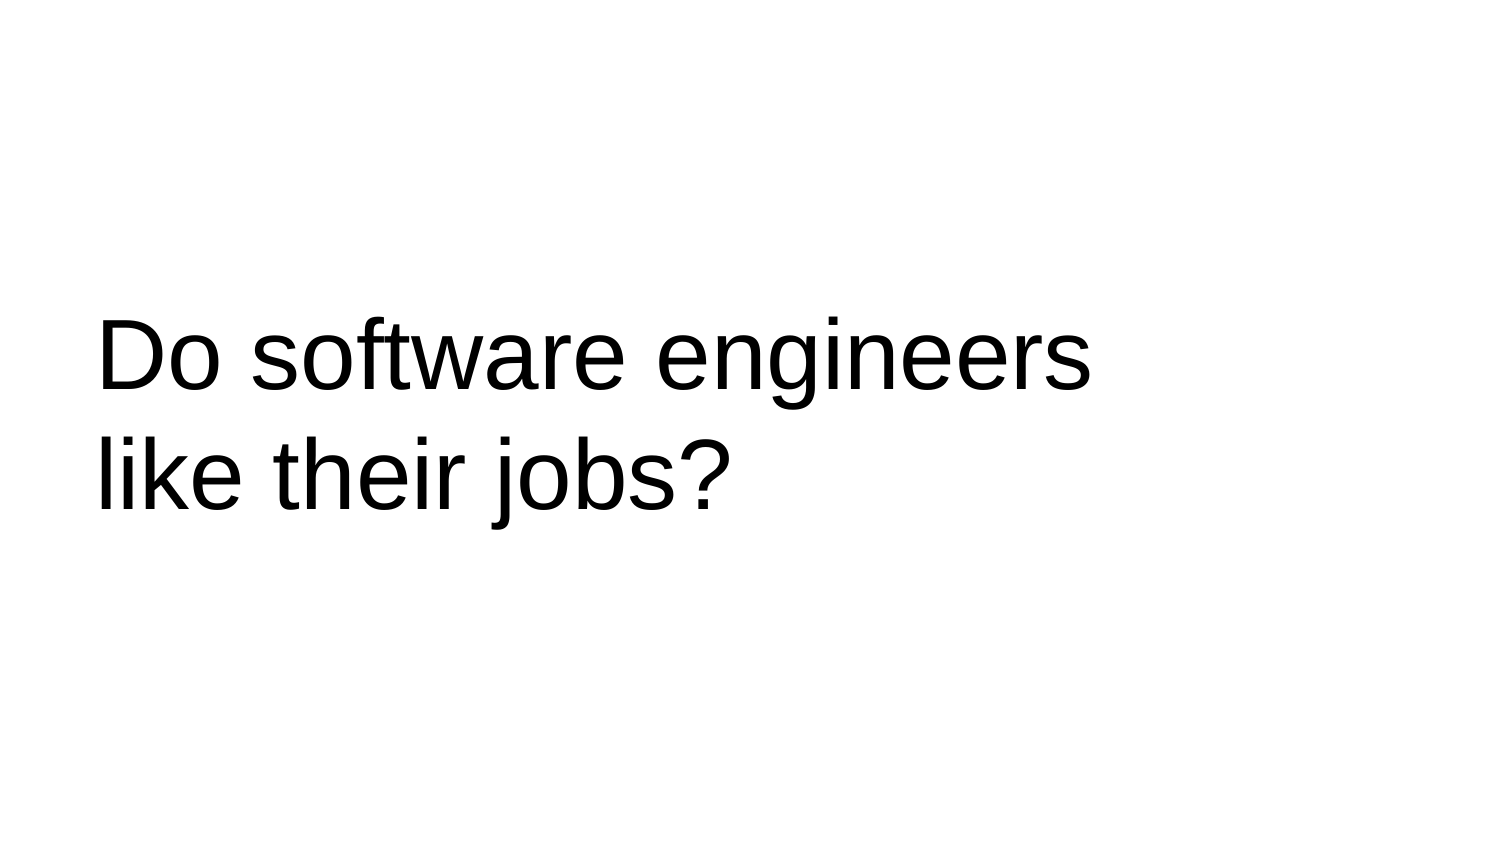

# Do software engineers like their jobs?